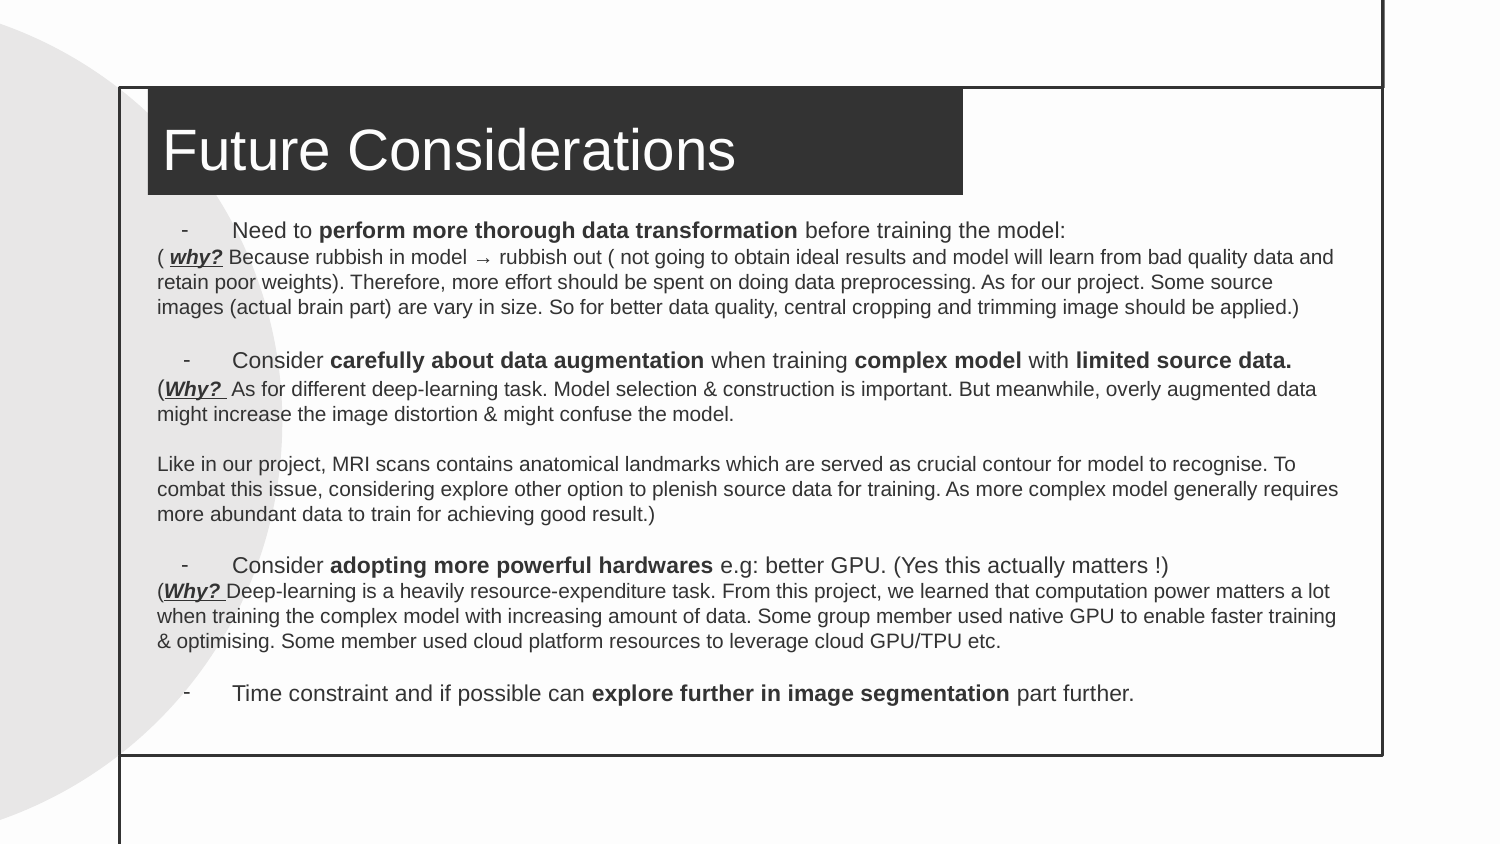

# Future Considerations
Need to perform more thorough data transformation before training the model:
( why? Because rubbish in model → rubbish out ( not going to obtain ideal results and model will learn from bad quality data and retain poor weights). Therefore, more effort should be spent on doing data preprocessing. As for our project. Some source images (actual brain part) are vary in size. So for better data quality, central cropping and trimming image should be applied.)

Consider carefully about data augmentation when training complex model with limited source data.
(Why?  As for different deep-learning task. Model selection & construction is important. But meanwhile, overly augmented data might increase the image distortion & might confuse the model.

Like in our project, MRI scans contains anatomical landmarks which are served as crucial contour for model to recognise. To combat this issue, considering explore other option to plenish source data for training. As more complex model generally requires more abundant data to train for achieving good result.)

Consider adopting more powerful hardwares e.g: better GPU. (Yes this actually matters !)
(Why? Deep-learning is a heavily resource-expenditure task. From this project, we learned that computation power matters a lot when training the complex model with increasing amount of data. Some group member used native GPU to enable faster training & optimising. Some member used cloud platform resources to leverage cloud GPU/TPU etc.

Time constraint and if possible can explore further in image segmentation part further.